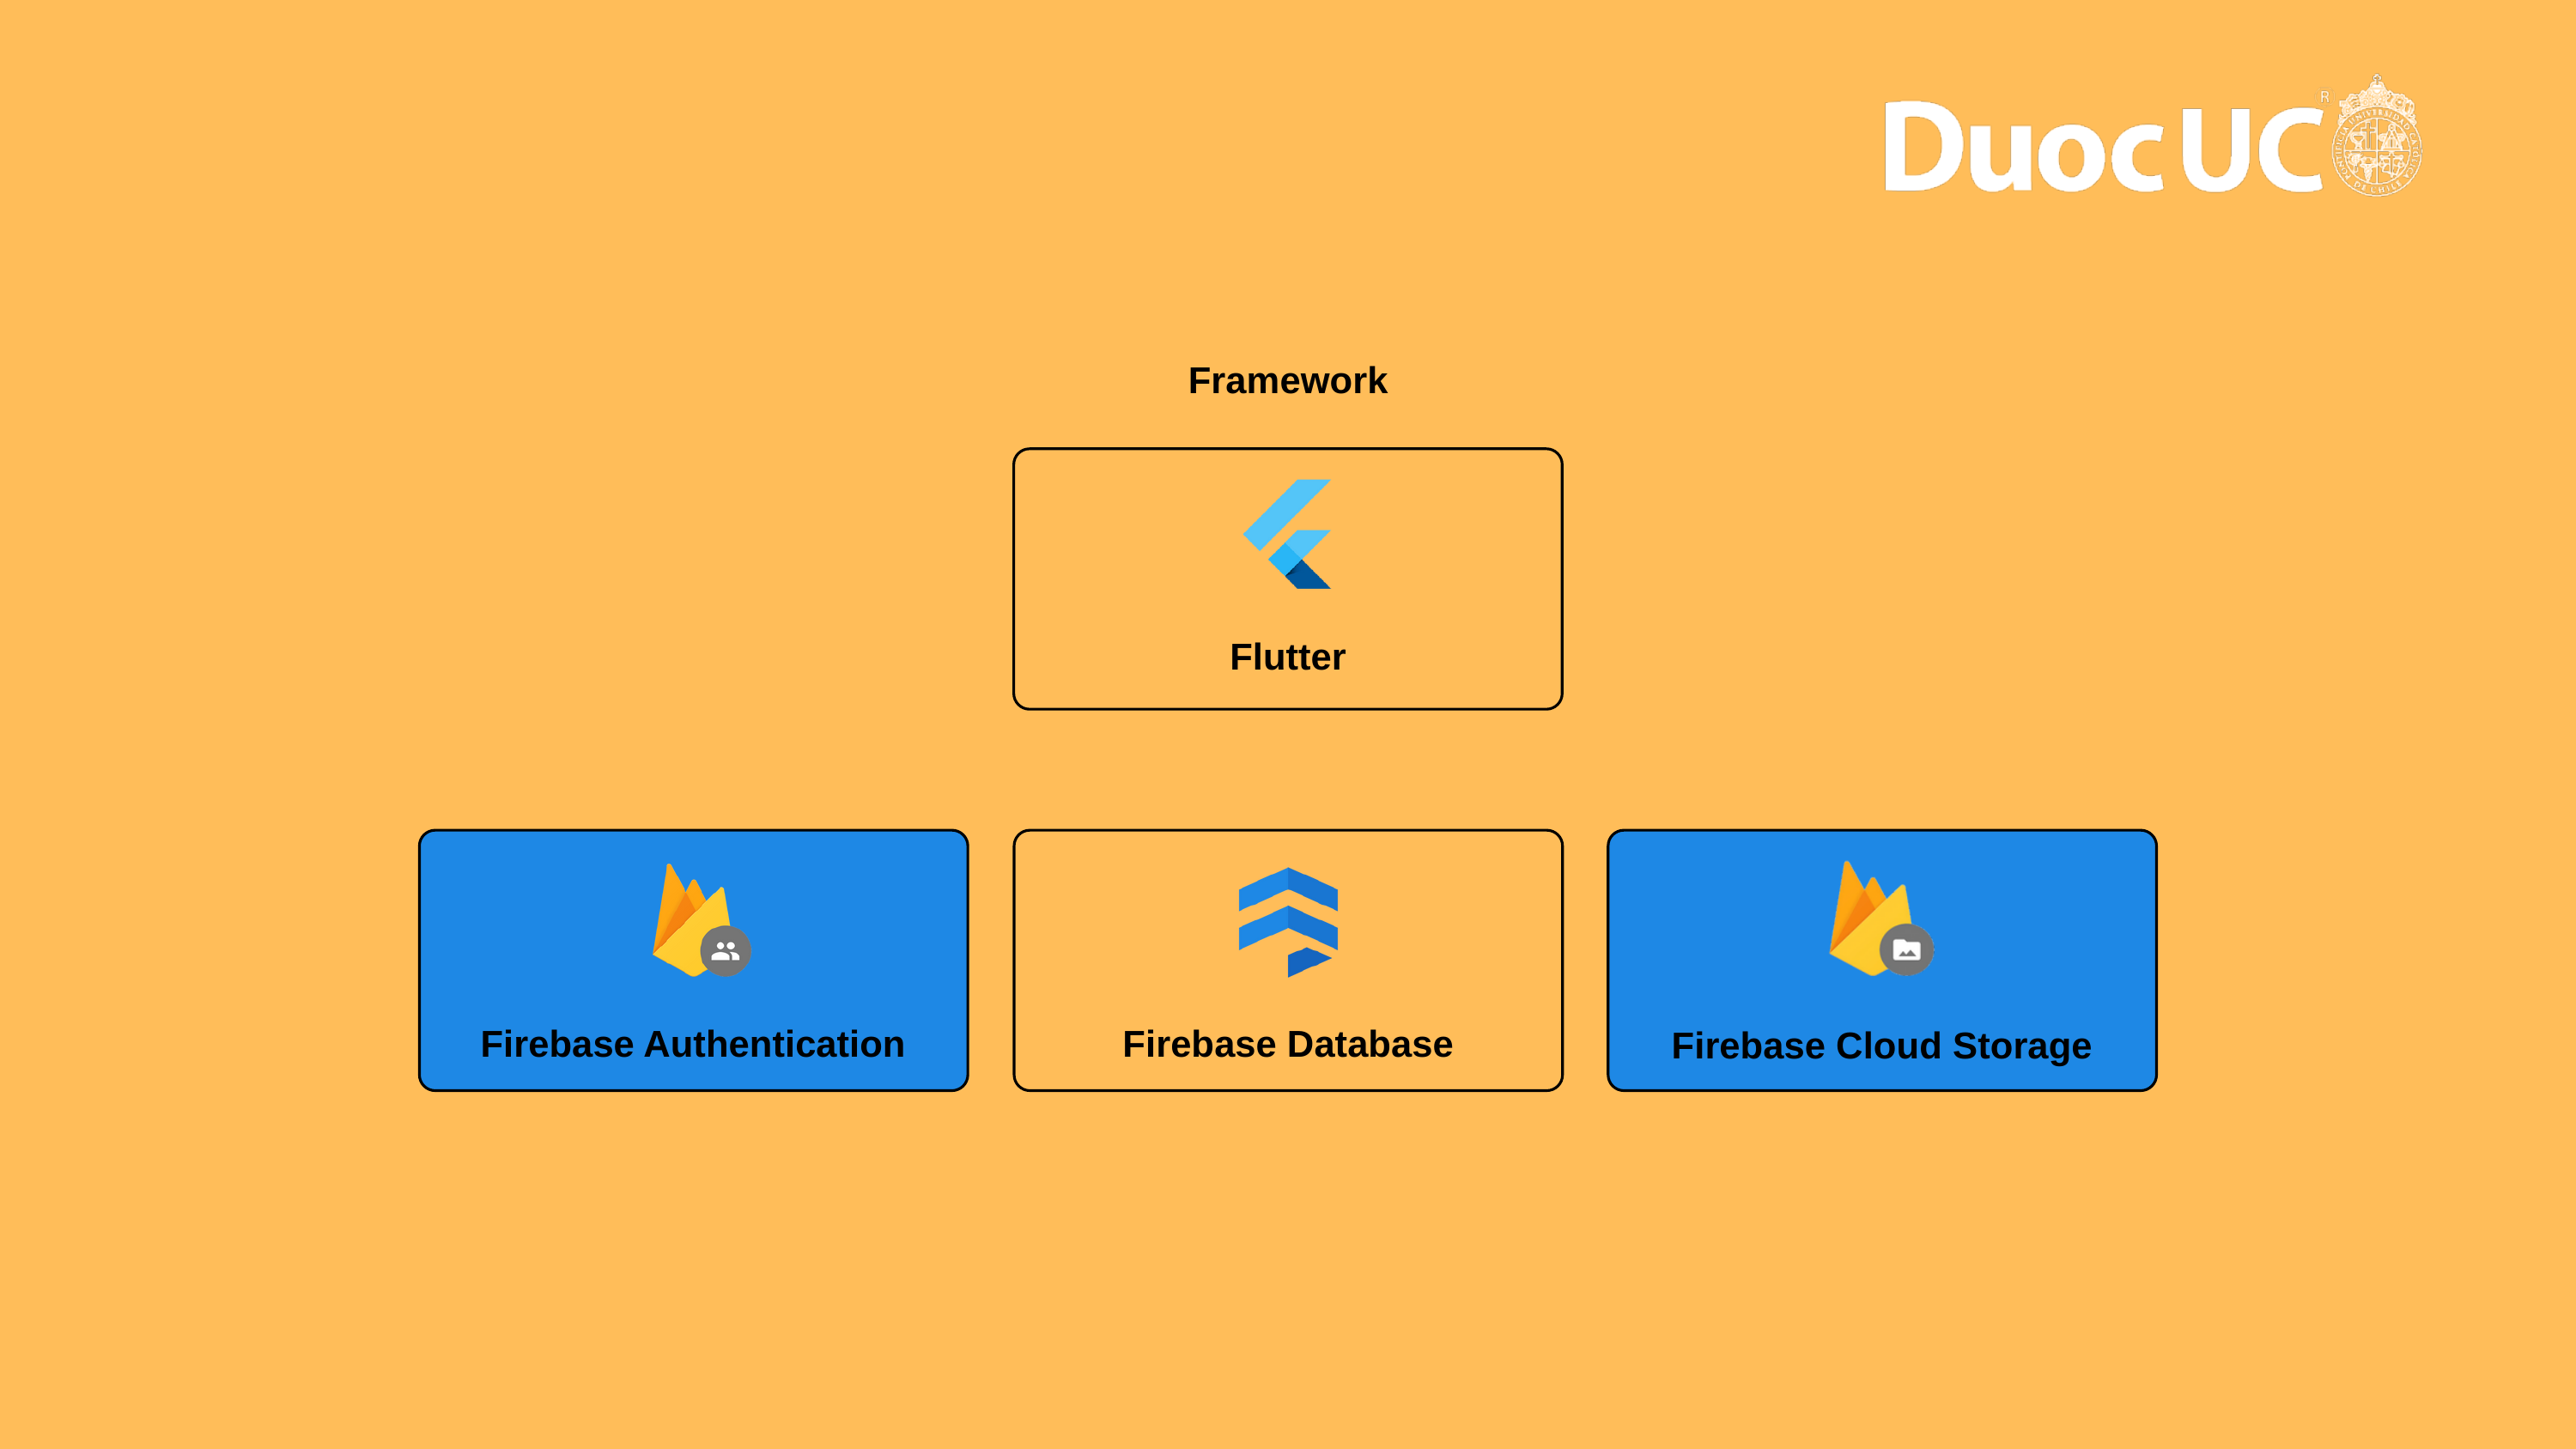

Framework

Flutter

Firebase Authentication
Firebase Database
Firebase Cloud Storage